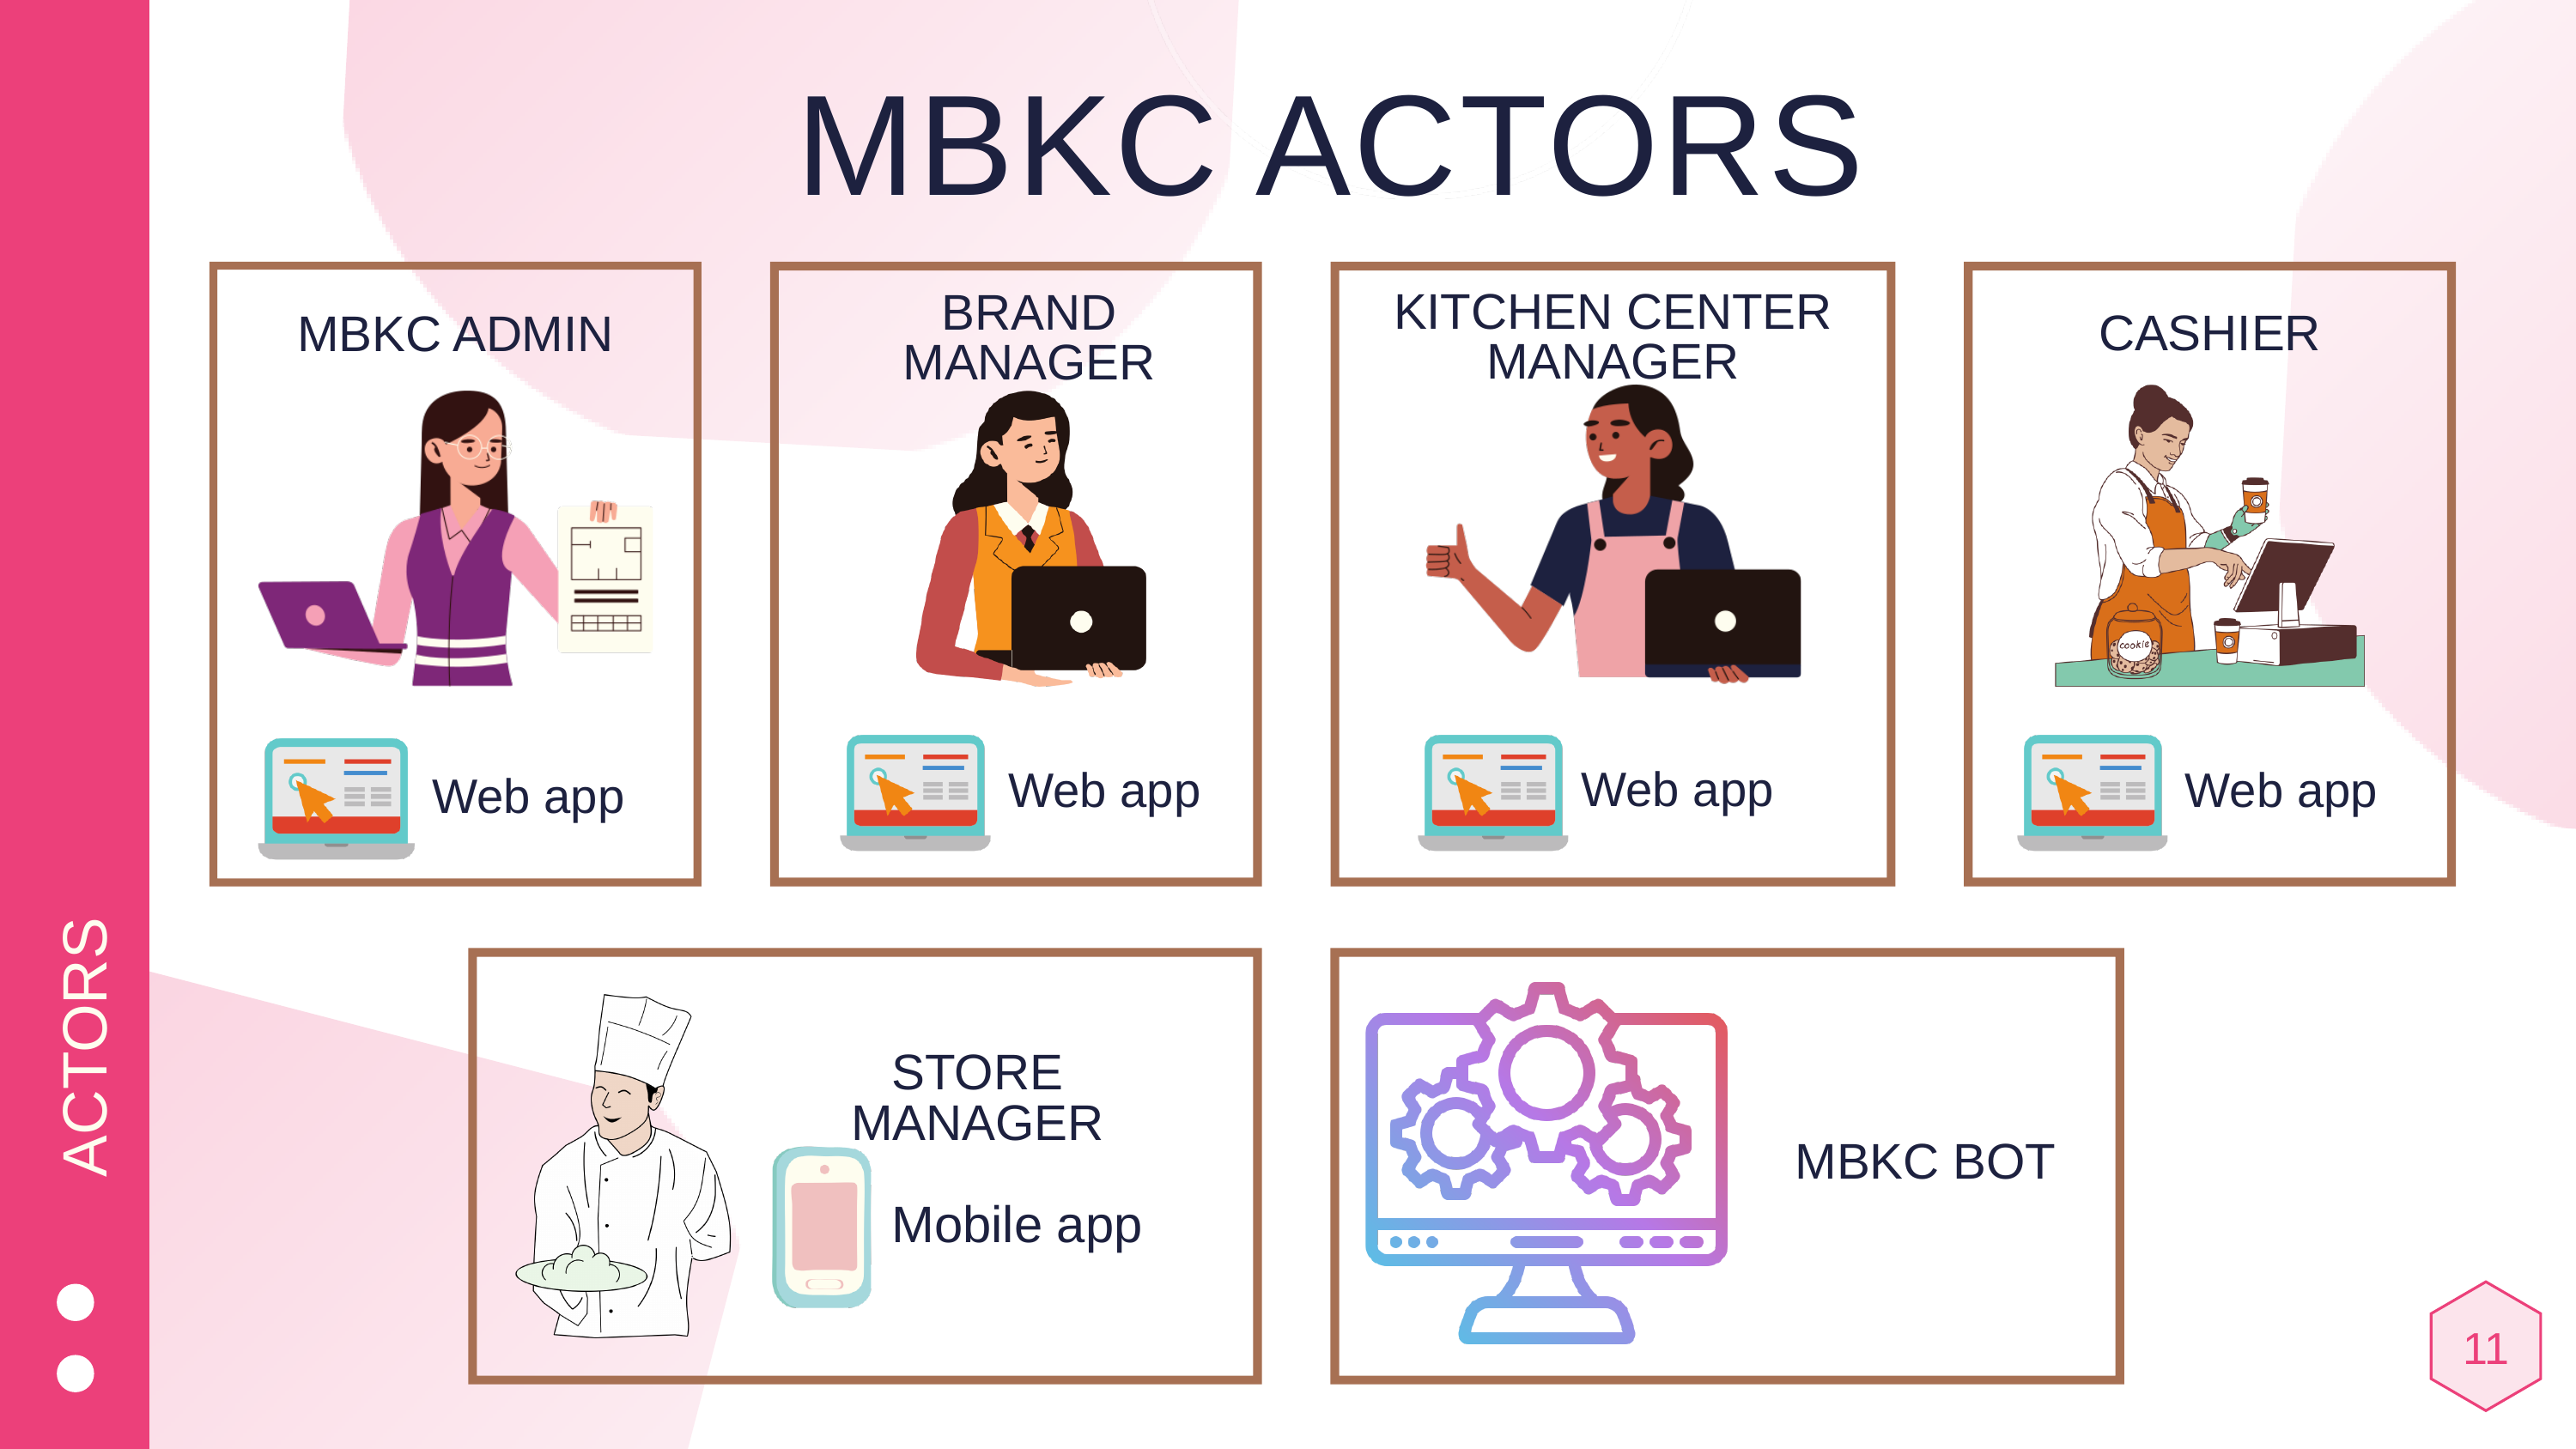

ACTORS

MBKC ACTORS
MBKC ADMIN

Web app
BRAND MANAGER

Web app
KITCHEN CENTER MANAGER

Web app
CASHIER

Web app

STORE MANAGER

Mobile app

MBKC BOT

11